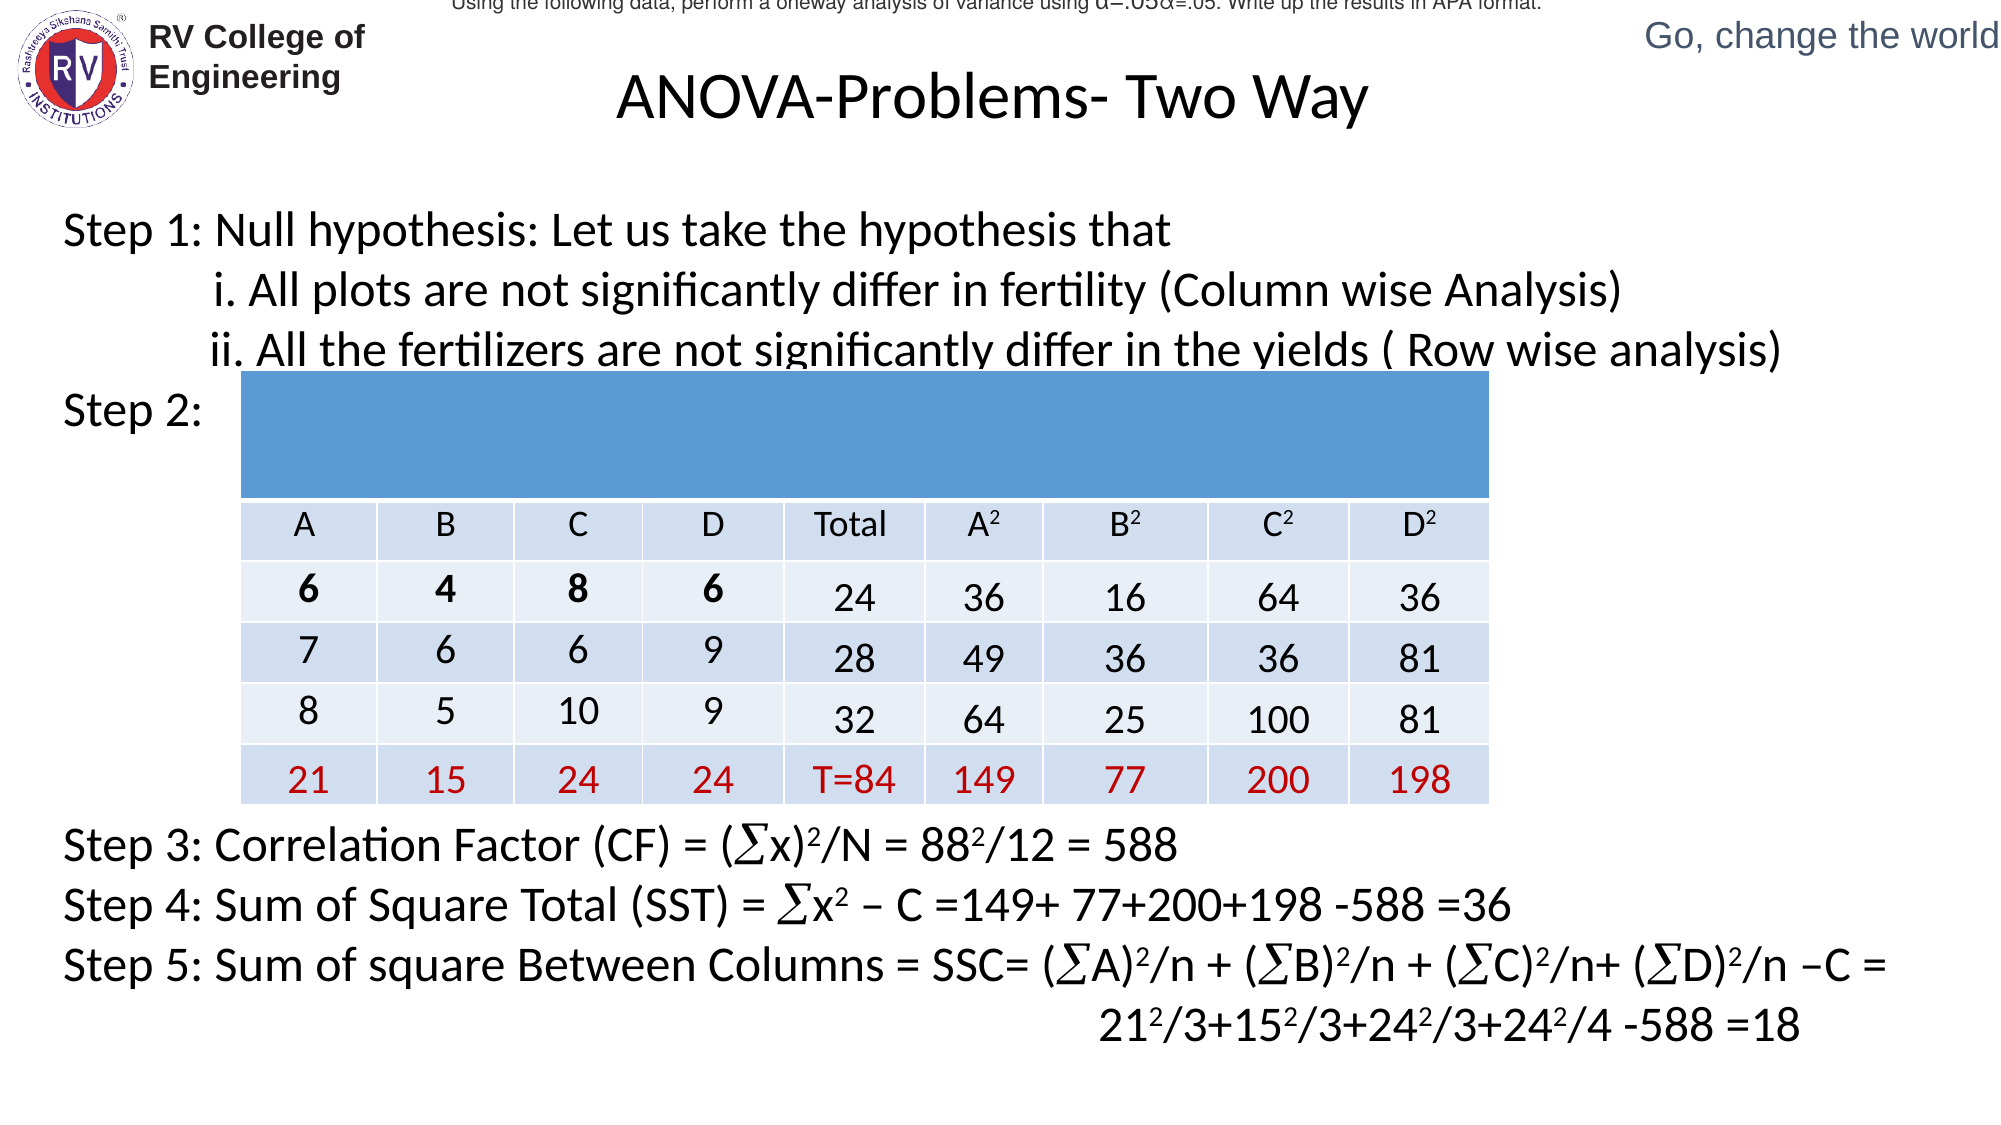

Using the following data, perform a oneway analysis of variance using α=.05α=.05. Write up the results in APA format.
ANOVA-Problems- Two Way
Step 1: Null hypothesis: Let us take the hypothesis that
	i. All plots are not significantly differ in fertility (Column wise Analysis)
             ii. All the fertilizers are not significantly differ in the yields ( Row wise analysis)
Step 2:
|  |  |  |  |  |  |  |  |  |
| --- | --- | --- | --- | --- | --- | --- | --- | --- |
| A | B | C | D | Total | A2 | B2 | C2 | D2 |
| 6 | 4 | 8 | 6 | 24 | 36 | 16 | 64 | 36 |
| 7 | 6 | 6 | 9 | 28 | 49 | 36 | 36 | 81 |
| 8 | 5 | 10 | 9 | 32 | 64 | 25 | 100 | 81 |
| 21 | 15 | 24 | 24 | T=84 | 149 | 77 | 200 | 198 |
Step 3: Correlation Factor (CF) = (∑x)2/N = 882/12 = 588
Step 4: Sum of Square Total (SST) = ∑x2 – C =149+ 77+200+198 -588 =36
Step 5: Sum of square Between Columns = SSC= (∑A)2/n + (∑B)2/n + (∑C)2/n+ (∑D)2/n –C =
                                                                                            212/3+152/3+242/3+242/4 -588 =18